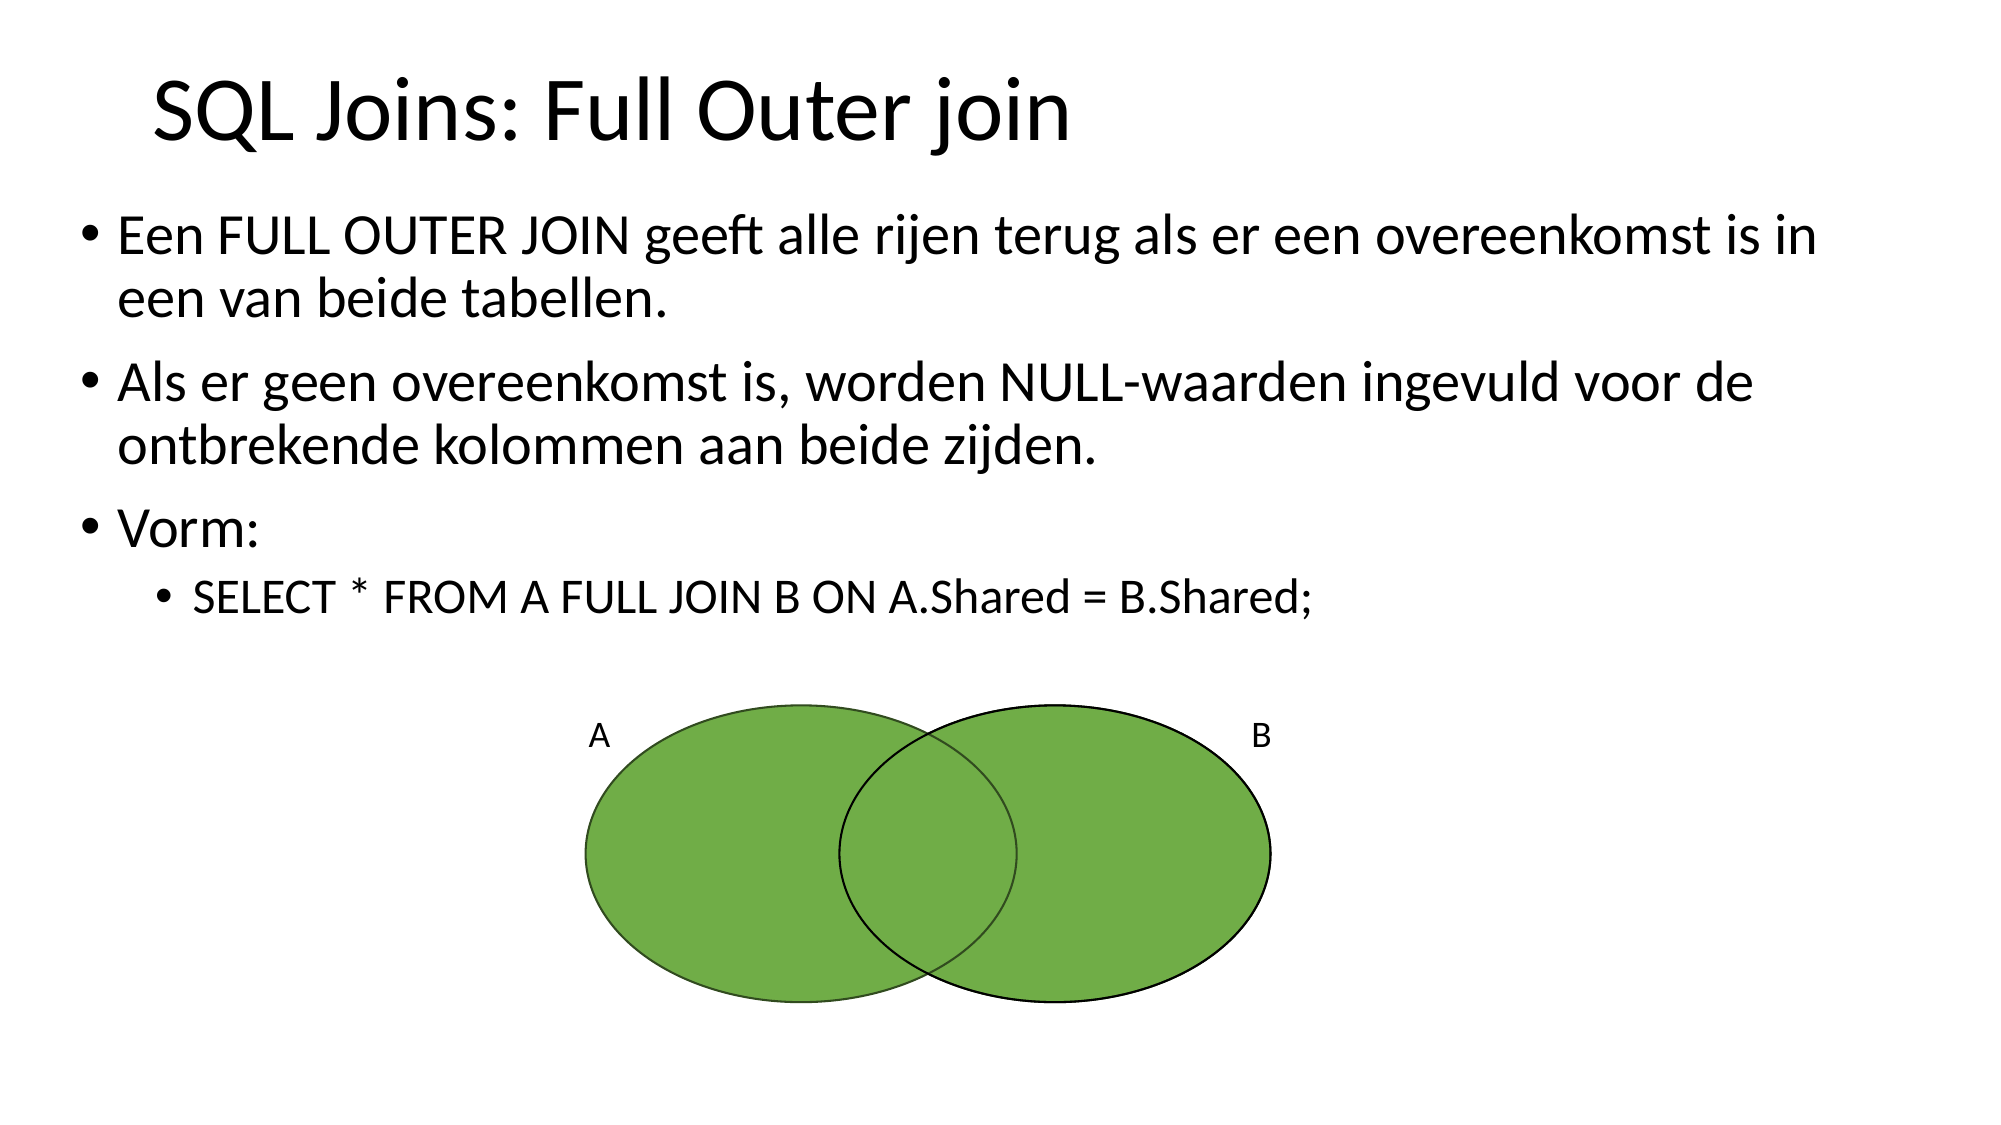

# SQL Joins: Full Outer join
Een FULL OUTER JOIN geeft alle rijen terug als er een overeenkomst is in een van beide tabellen.
Als er geen overeenkomst is, worden NULL-waarden ingevuld voor de ontbrekende kolommen aan beide zijden.
Vorm:
SELECT * FROM A FULL JOIN B ON A.Shared = B.Shared;
A
B